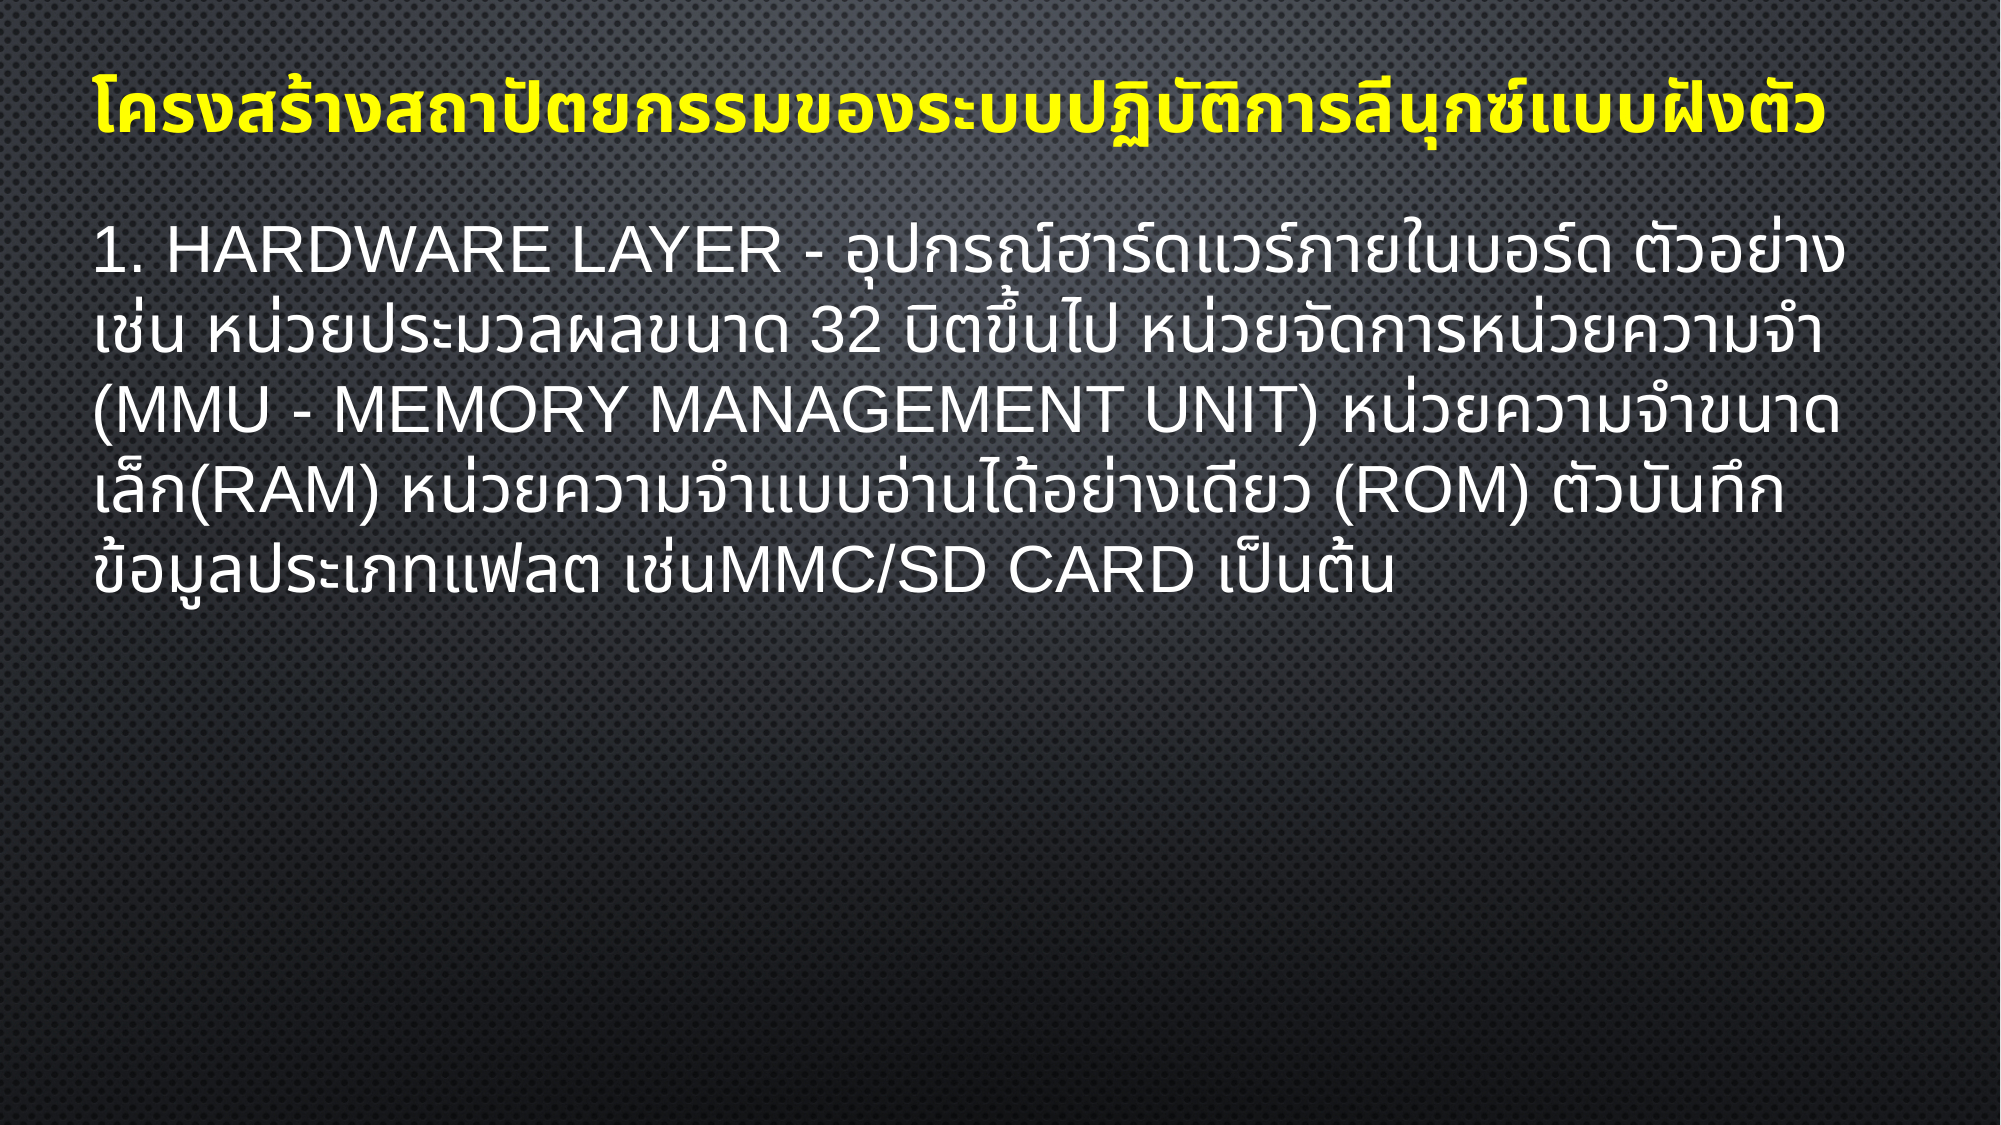

# โครงสร้างสถาปัตยกรรมของระบบปฏิบัติการลีนุกซ์แบบฝังตัว
1. Hardware Layer - อุปกรณ์ฮาร์ดแวร์ภายในบอร์ด ตัวอย่างเช่น หน่วยประมวลผลขนาด 32 บิตขึ้นไป หน่วยจัดการหน่วยความจำ (MMU - Memory Management Unit) หน่วยความจำขนาดเล็ก(RAM) หน่วยความจำแบบอ่านได้อย่างเดียว (ROM) ตัวบันทึกข้อมูลประเภทแฟลต เช่นMMC/SD Card เป็นต้น